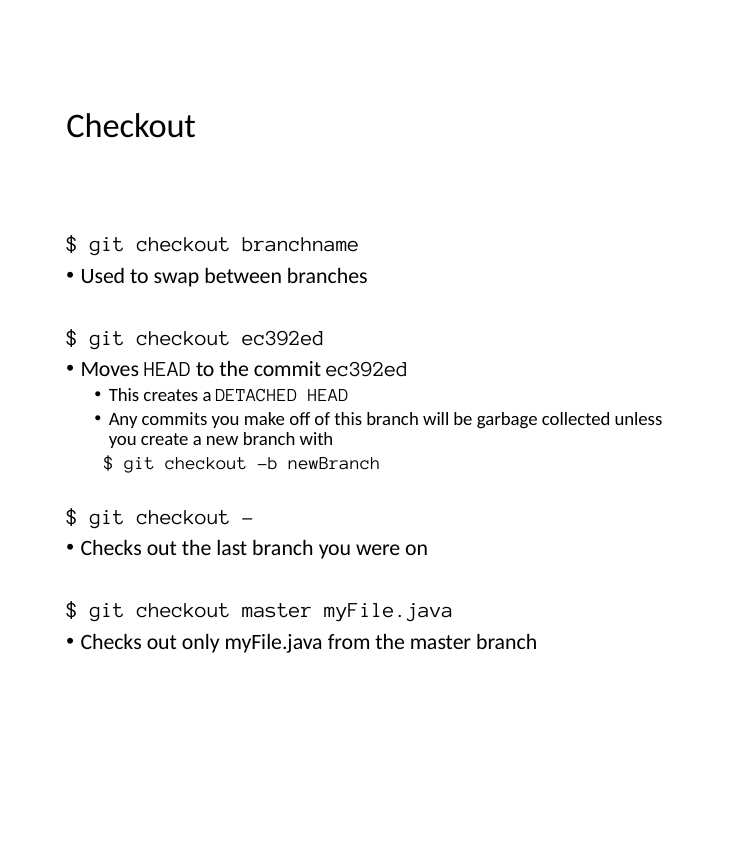

# Checkout
$ git checkout branchname
Used to swap between branches

$ git checkout ec392ed
Moves HEAD to the commit ec392ed
This creates a DETACHED HEAD
Any commits you make off of this branch will be garbage collected unless you create a new branch with
$ git checkout -b newBranch

$ git checkout -
Checks out the last branch you were on

$ git checkout master myFile.java
Checks out only myFile.java from the master branch